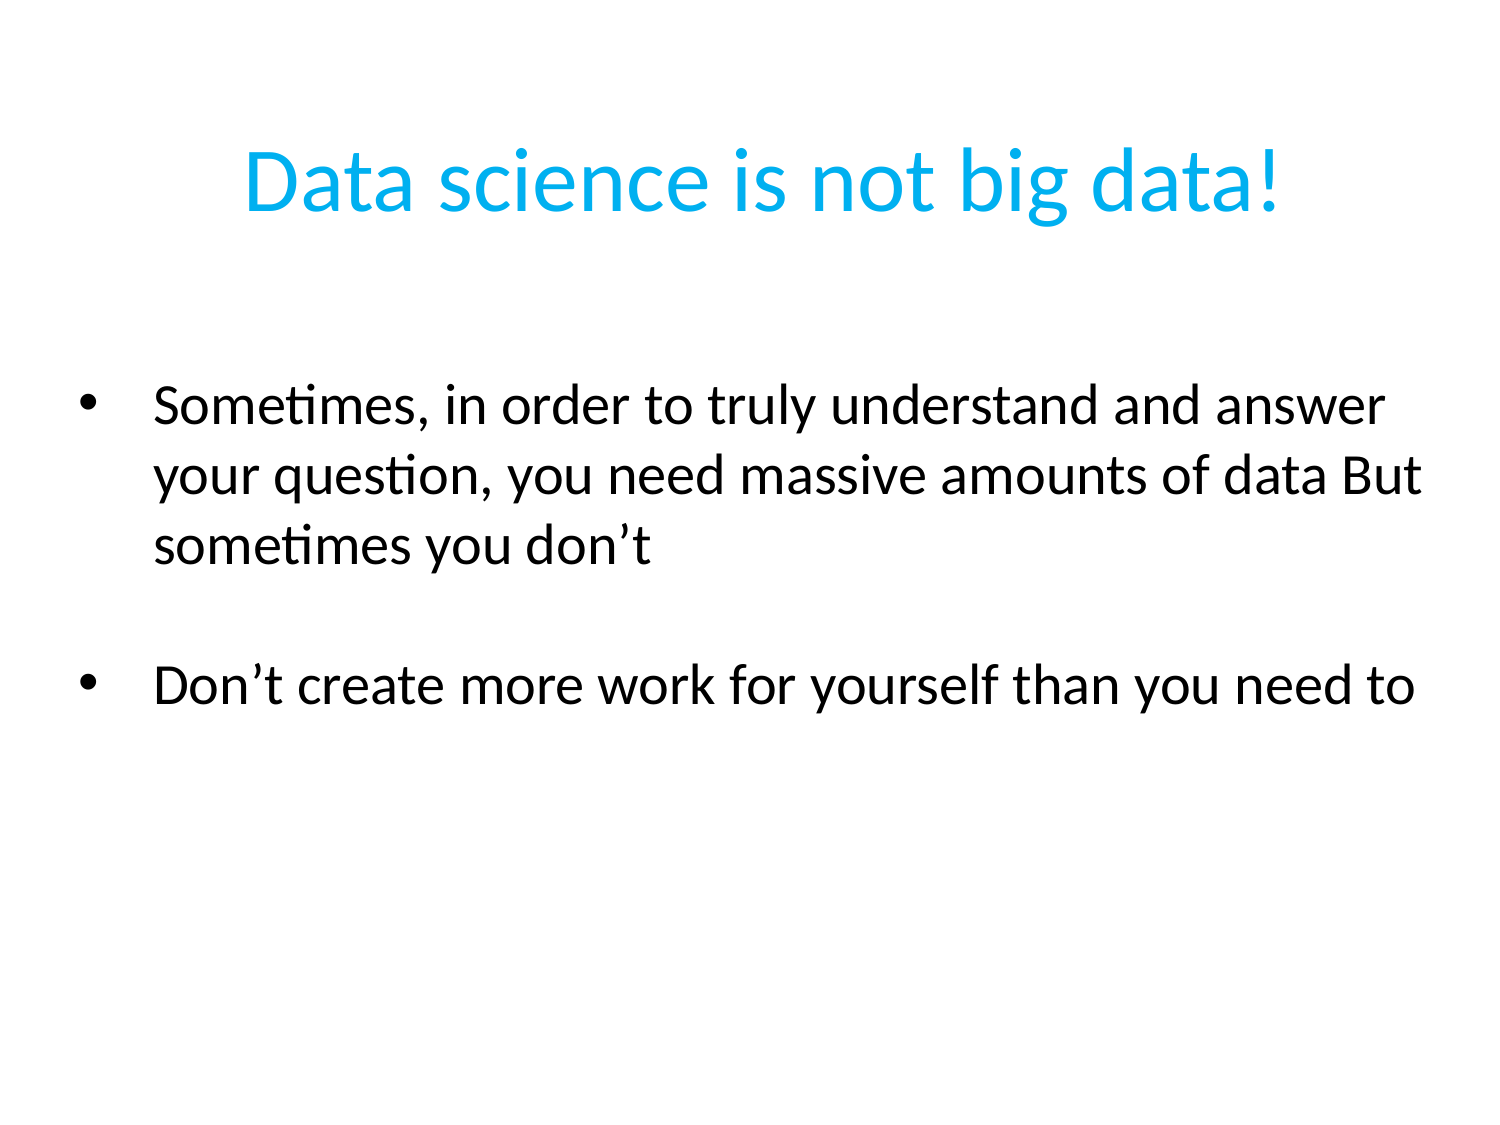

# Data science is not big data!
Sometimes, in order to truly understand and answer your question, you need massive amounts of data But sometimes you don’t

Don’t create more work for yourself than you need to